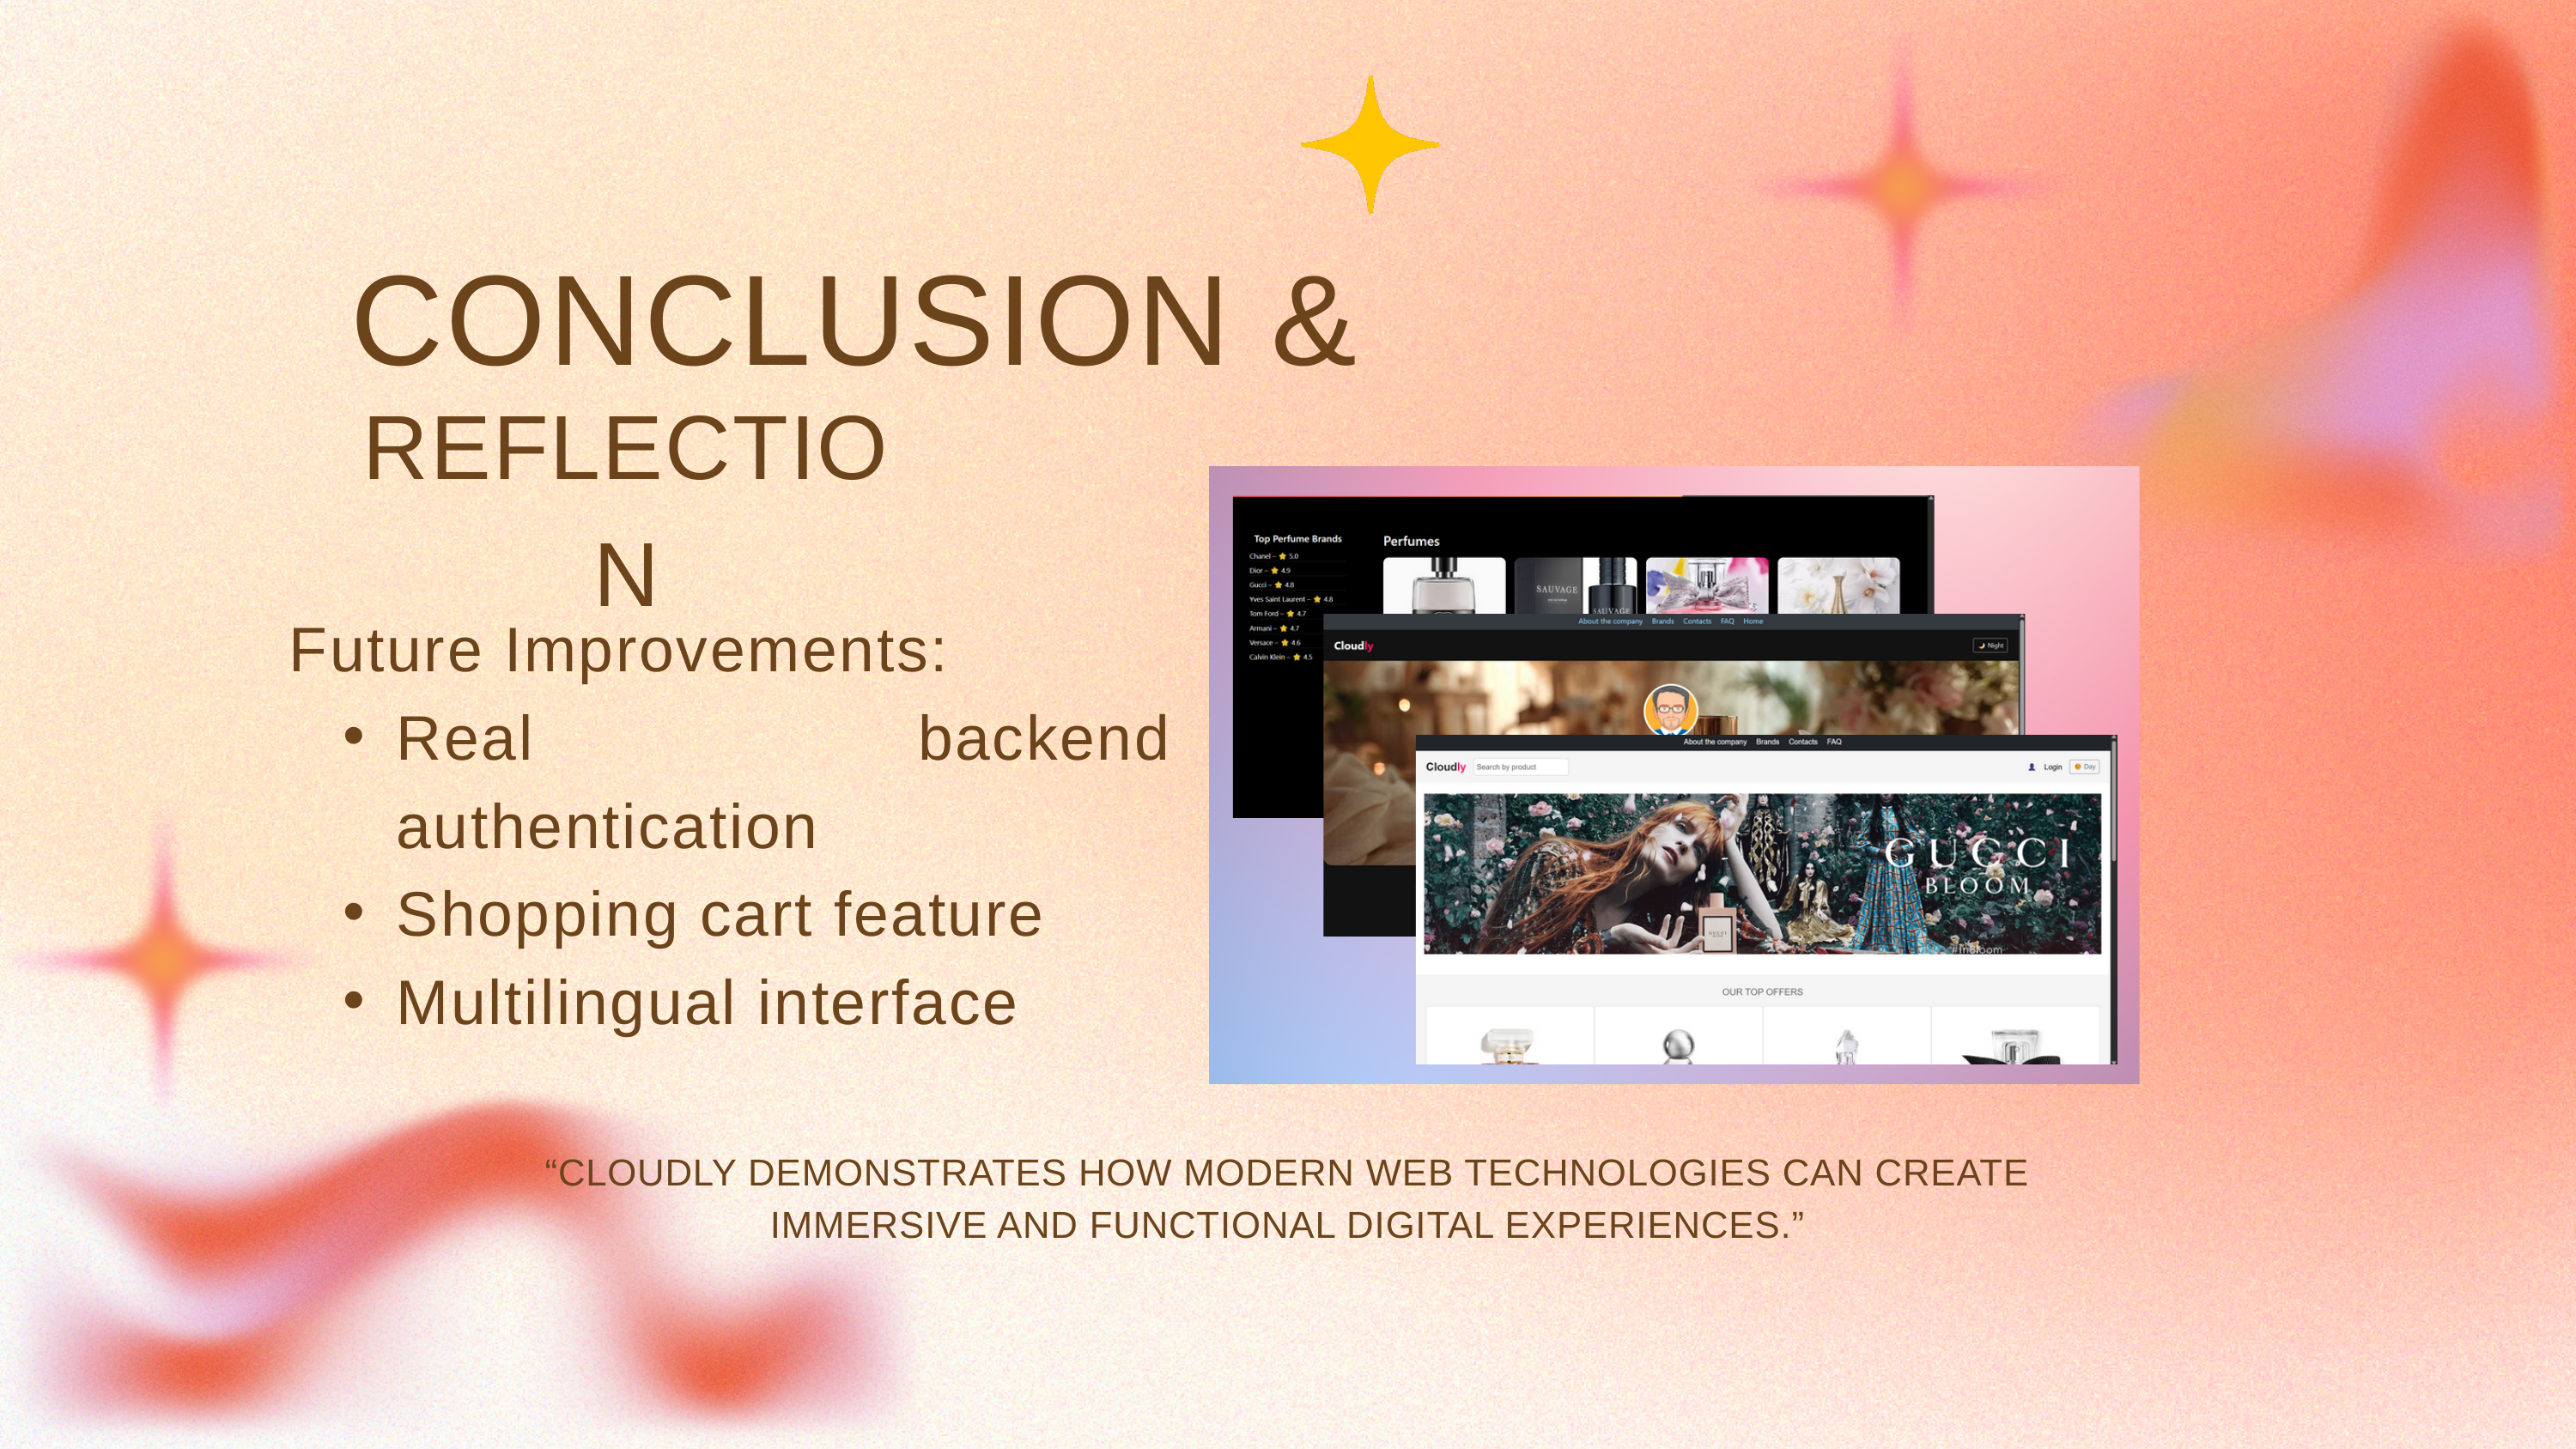

CONCLUSION &
REFLECTION

Future Improvements:
Real backend authentication
Shopping cart feature
Multilingual interface

“CLOUDLY DEMONSTRATES HOW MODERN WEB TECHNOLOGIES CAN CREATE IMMERSIVE AND FUNCTIONAL DIGITAL EXPERIENCES.”